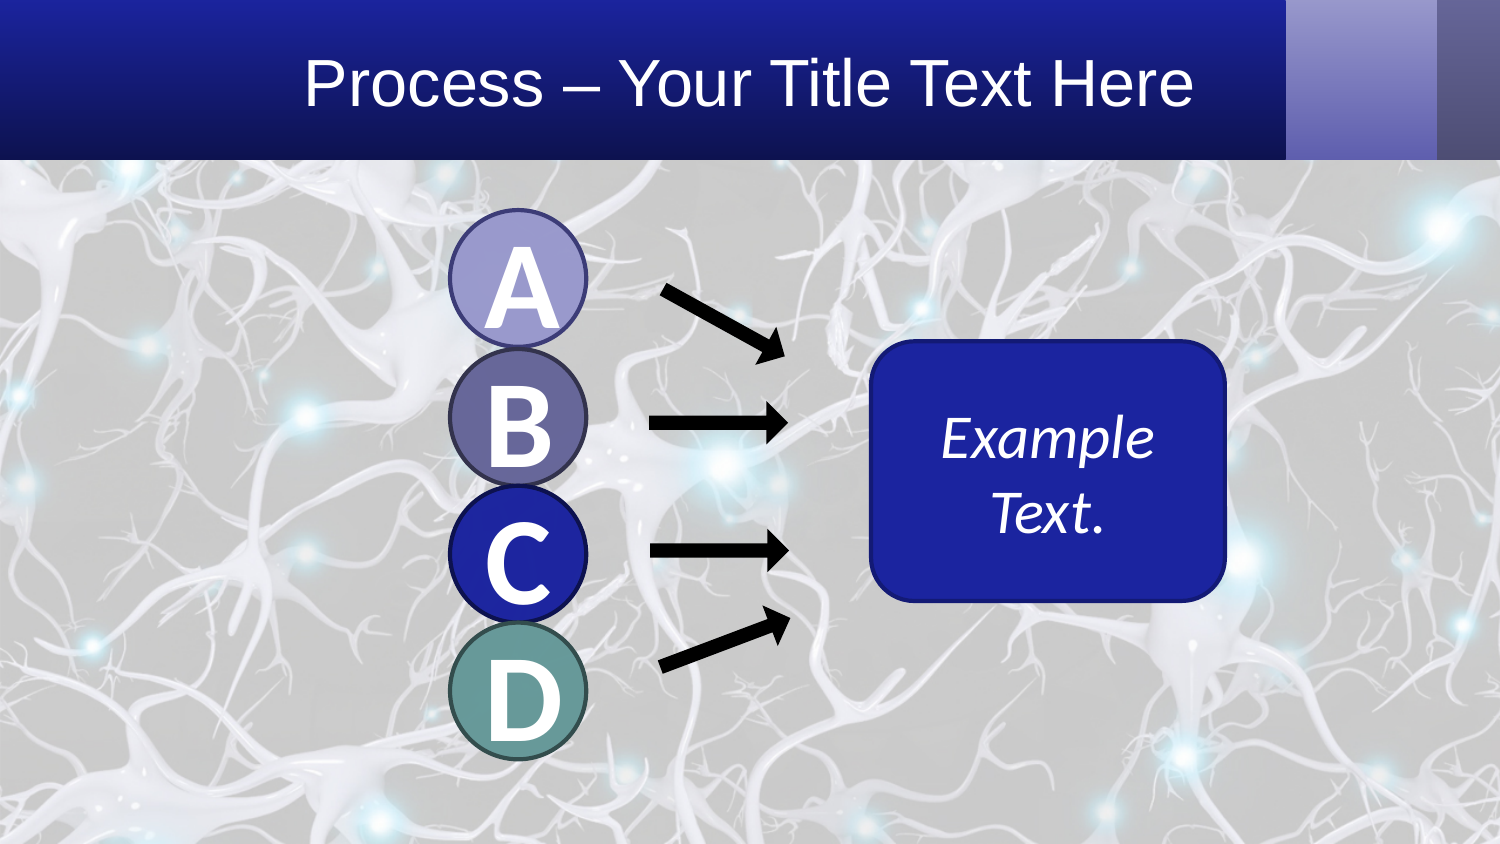

# Process – Your Title Text Here
A

Example Text.
B

C

D